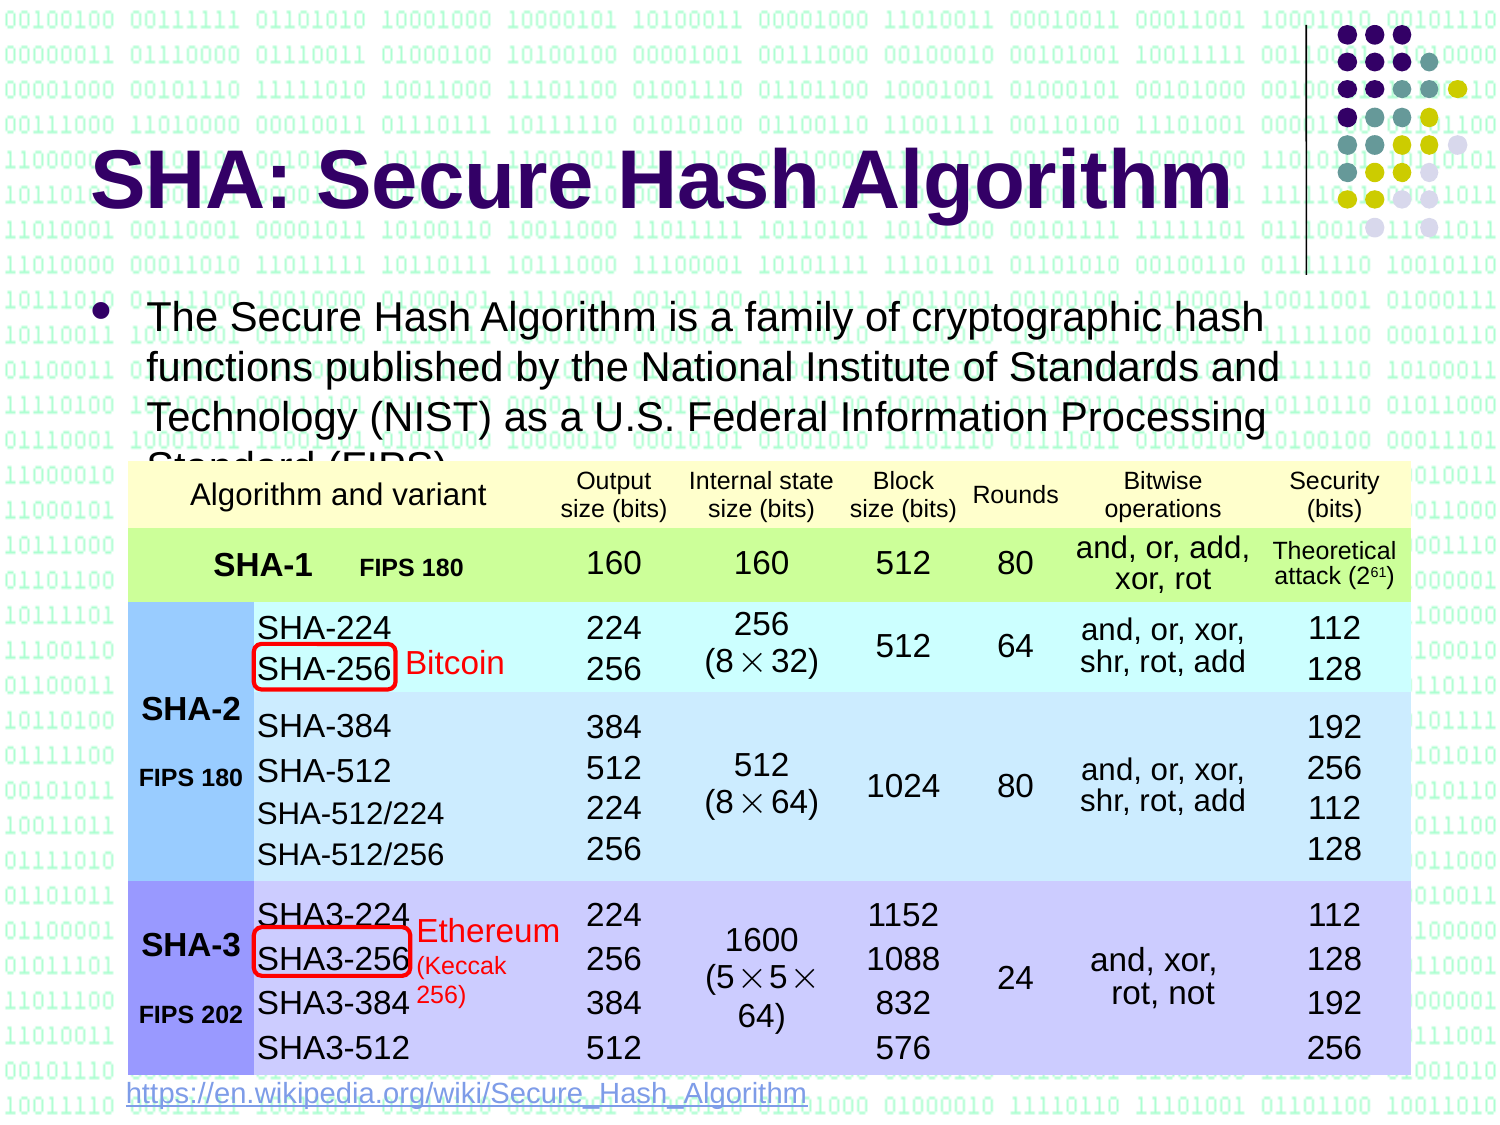

# SHA: Secure Hash Algorithm
The Secure Hash Algorithm is a family of cryptographic hash functions published by the National Institute of Standards and Technology (NIST) as a U.S. Federal Information Processing Standard (FIPS)
| Algorithm and variant |  | Output size (bits) | Internal state size (bits) | Block size (bits) | Rounds | Bitwise operations | Security (bits) |
| --- | --- | --- | --- | --- | --- | --- | --- |
| SHA-1 FIPS 180 |  | 160 | 160 | 512 | 80 | and, or, add, xor, rot | Theoretical attack (261) |
| SHA-2 FIPS 180 | SHA-224 SHA-256 | 224 256 | 256 (8 × 32) | 512 | 64 | and, or, xor, shr, rot, add | 112 128 |
|  | SHA-384 SHA-512 SHA-512/224 SHA-512/256 | 384 512 224 256 | 512 (8 × 64) | 1024 | 80 | and, or, xor, shr, rot, add | 192 256 112 128 |
| SHA-3 FIPS 202 | SHA3-224 SHA3-256 SHA3-384 SHA3-512 | 224 256 384 512 | 1600 (5 × 5 × 64) | 1152 1088 832 576 | 24 | and, xor, rot, not | 112 128 192 256 |
Bitcoin

Ethereum
(Keccak 256)

50
https://en.wikipedia.org/wiki/Secure_Hash_Algorithm